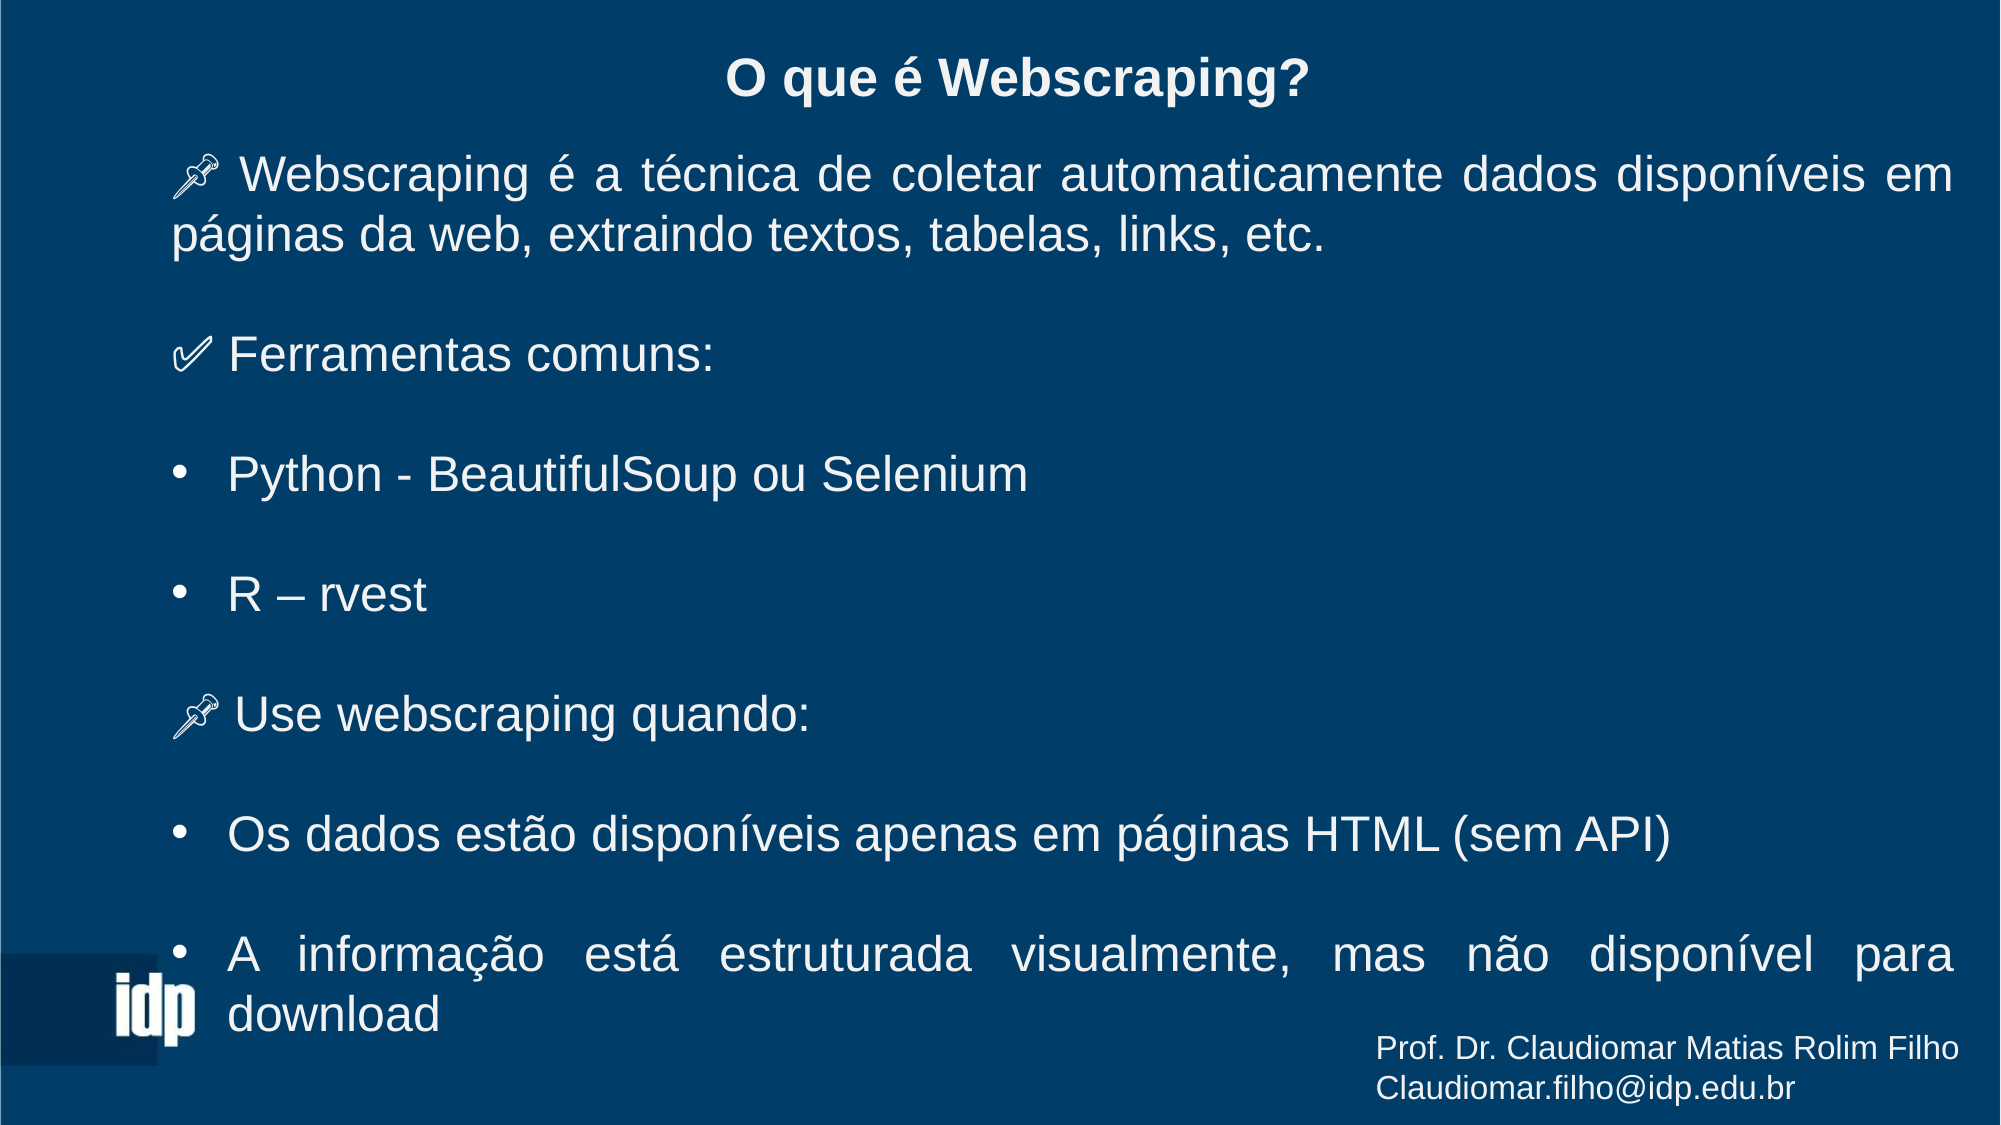

O que é Webscraping?
📌 Webscraping é a técnica de coletar automaticamente dados disponíveis em páginas da web, extraindo textos, tabelas, links, etc.

✅ Ferramentas comuns:

Python - BeautifulSoup ou Selenium

R – rvest

📌 Use webscraping quando:

Os dados estão disponíveis apenas em páginas HTML (sem API)

A informação está estruturada visualmente, mas não disponível para download
Prof. Dr. Claudiomar Matias Rolim Filho
Claudiomar.filho@idp.edu.br